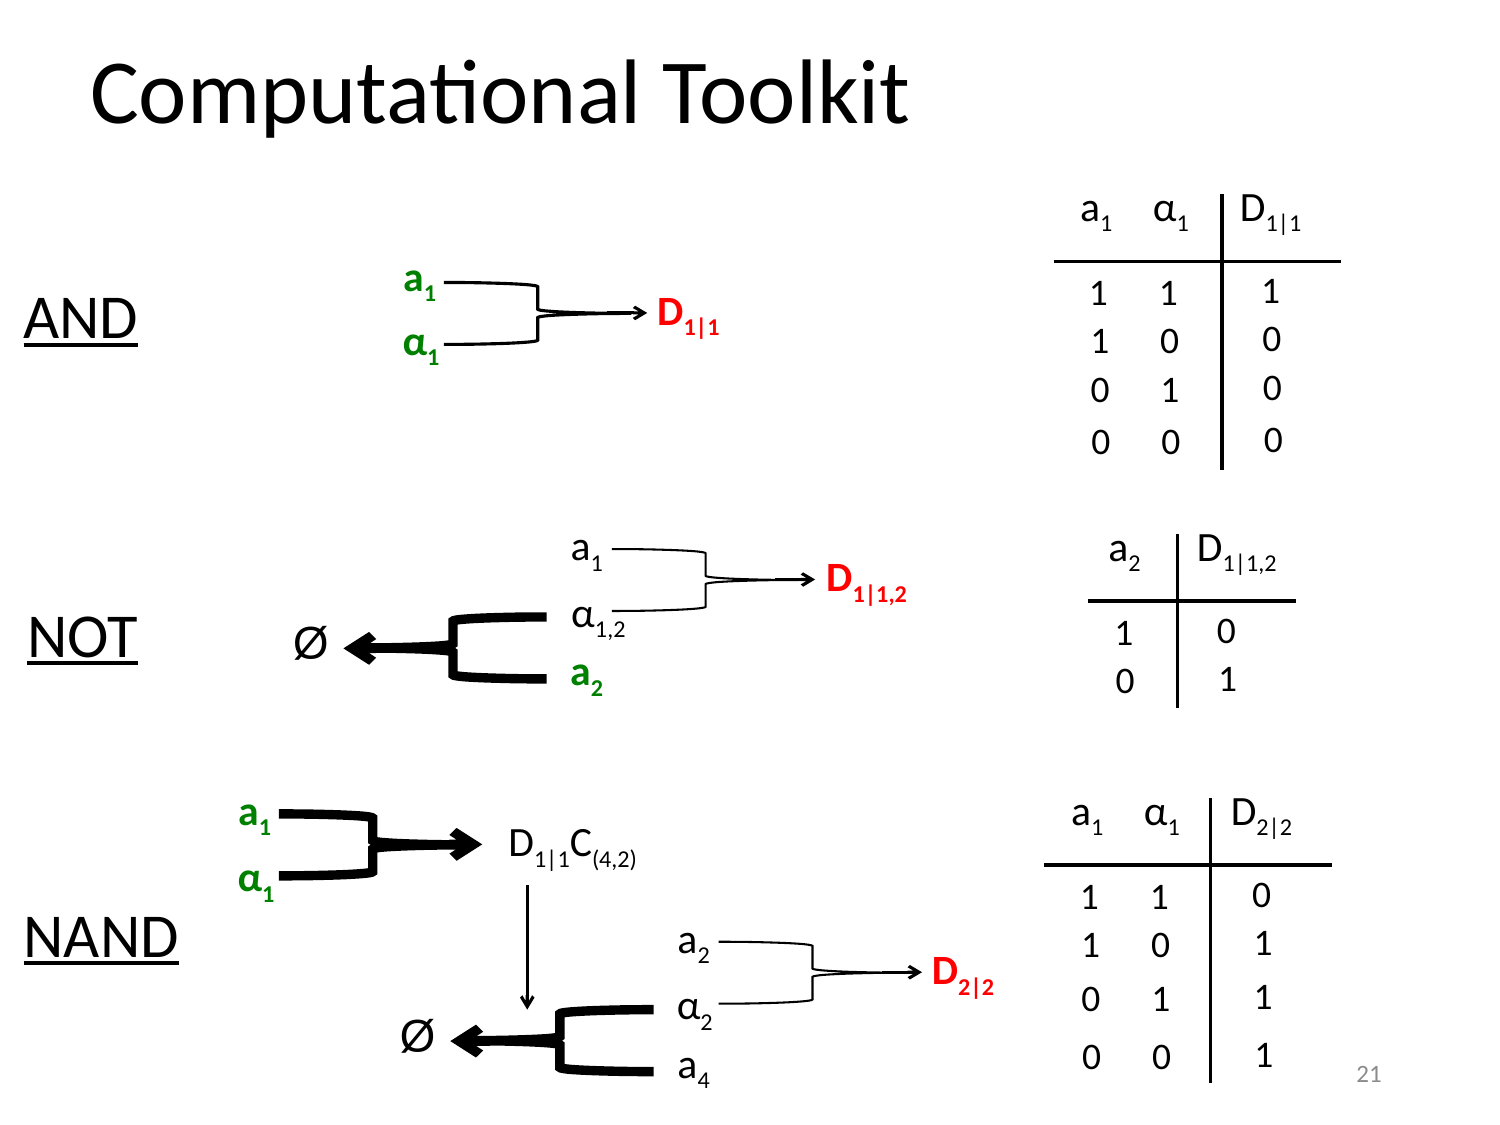

# Computational Toolkit
a1
α1
D1|1
a1
D1|1

α1
1
1
1
AND
0
1
0
0
0
1
0
0
0
a1
D1|1,2

α1,2
Ø

a2
a2
D1|1,2
NOT
0
1
1
0
a1
α1
D2|2
a1
D1|1C(4,2)

α1
a2
D2|2

α2
Ø

a4
0
1
1
NAND
1
1
0
1
0
1
1
0
0
21